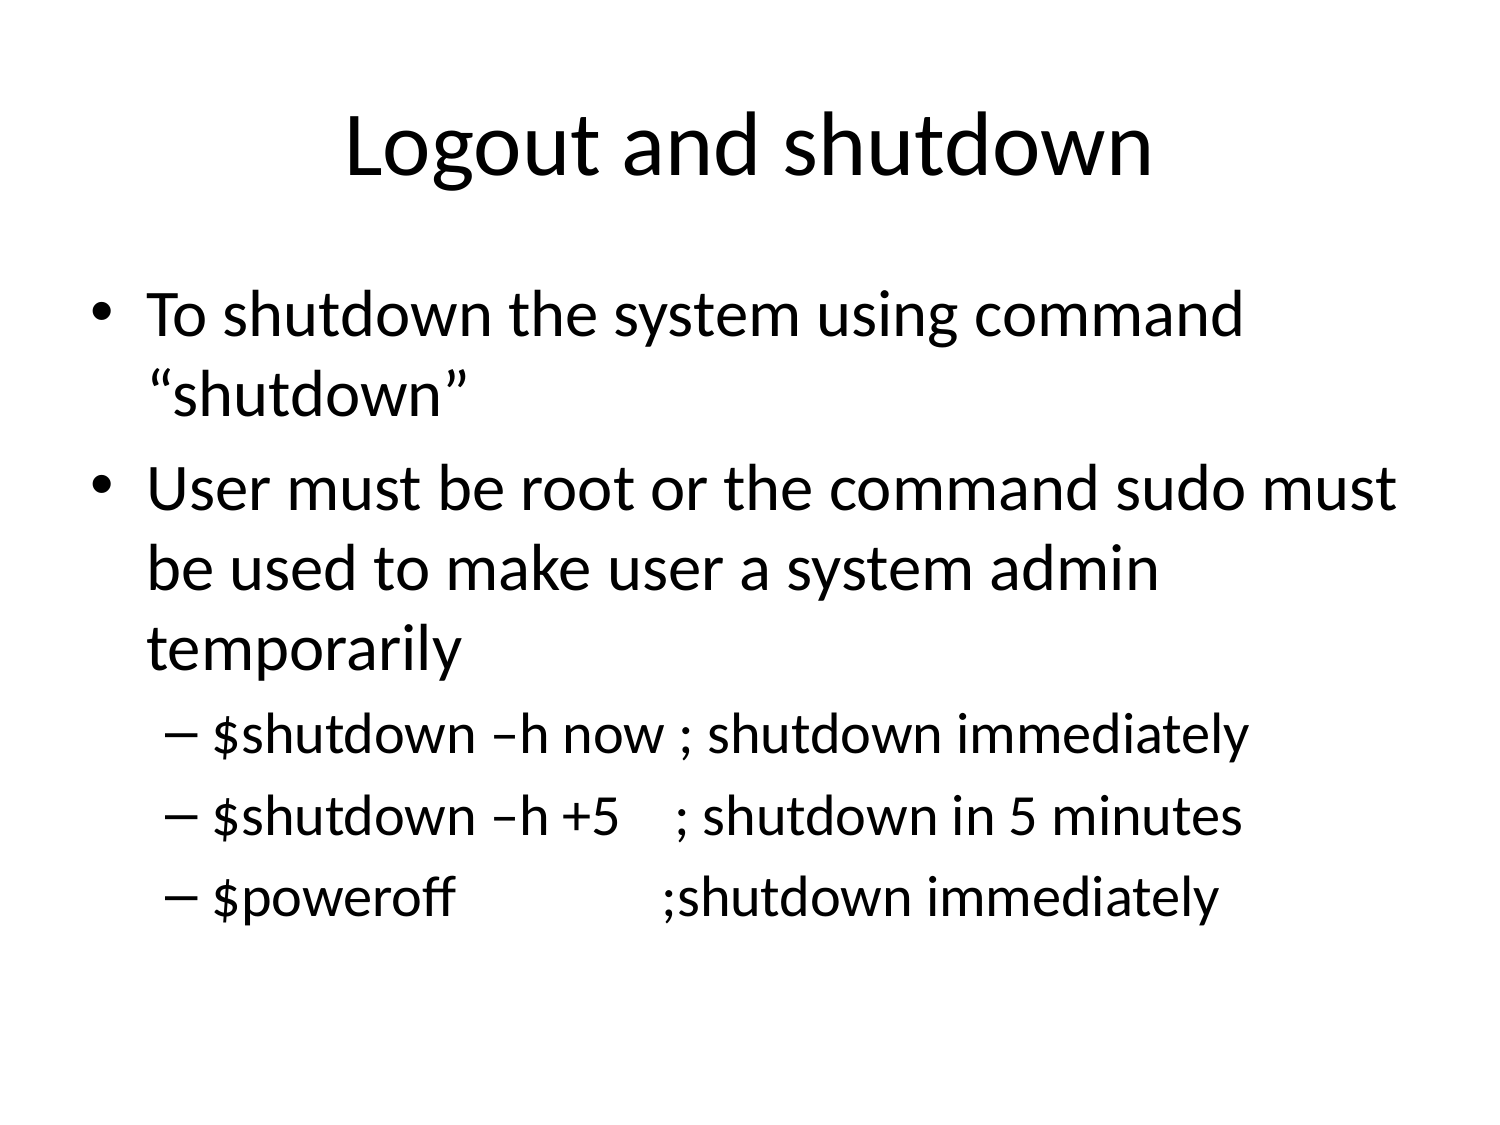

# Logout and shutdown
To shutdown the system using command “shutdown”
User must be root or the command sudo must be used to make user a system admin temporarily
$shutdown –h now ; shutdown immediately
$shutdown –h +5    ; shutdown in 5 minutes
$poweroff 		;shutdown immediately